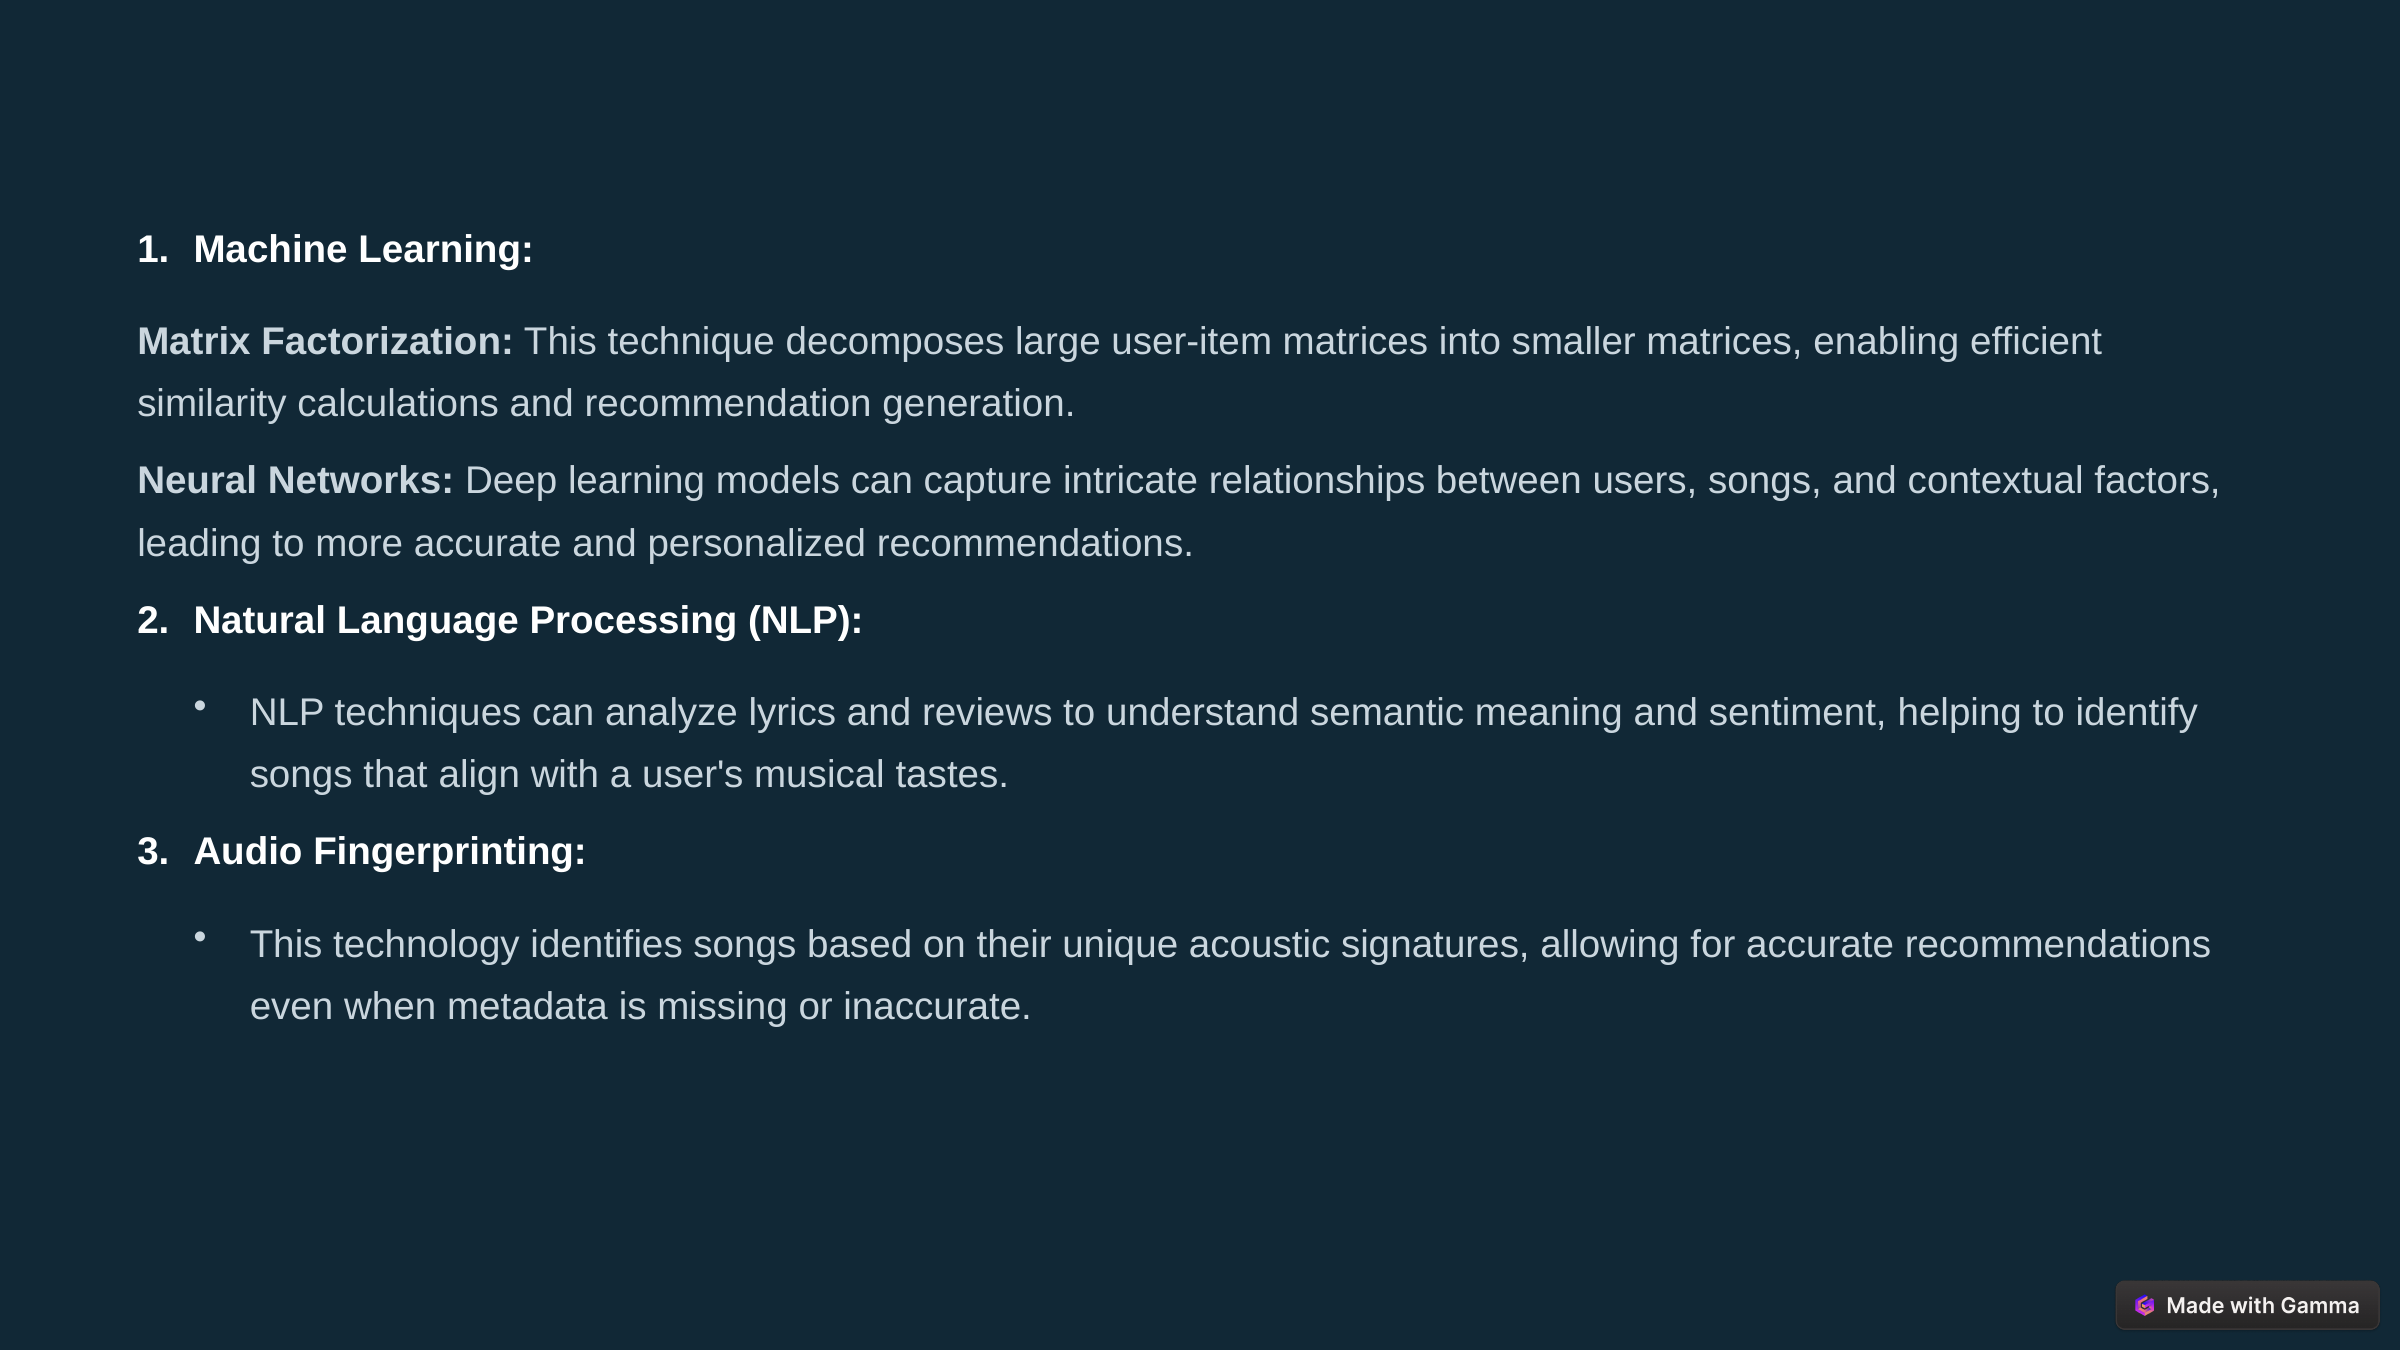

Machine Learning:
Matrix Factorization: This technique decomposes large user-item matrices into smaller matrices, enabling efficient similarity calculations and recommendation generation.
Neural Networks: Deep learning models can capture intricate relationships between users, songs, and contextual factors, leading to more accurate and personalized recommendations.
Natural Language Processing (NLP):
NLP techniques can analyze lyrics and reviews to understand semantic meaning and sentiment, helping to identify songs that align with a user's musical tastes.
Audio Fingerprinting:
This technology identifies songs based on their unique acoustic signatures, allowing for accurate recommendations even when metadata is missing or inaccurate.